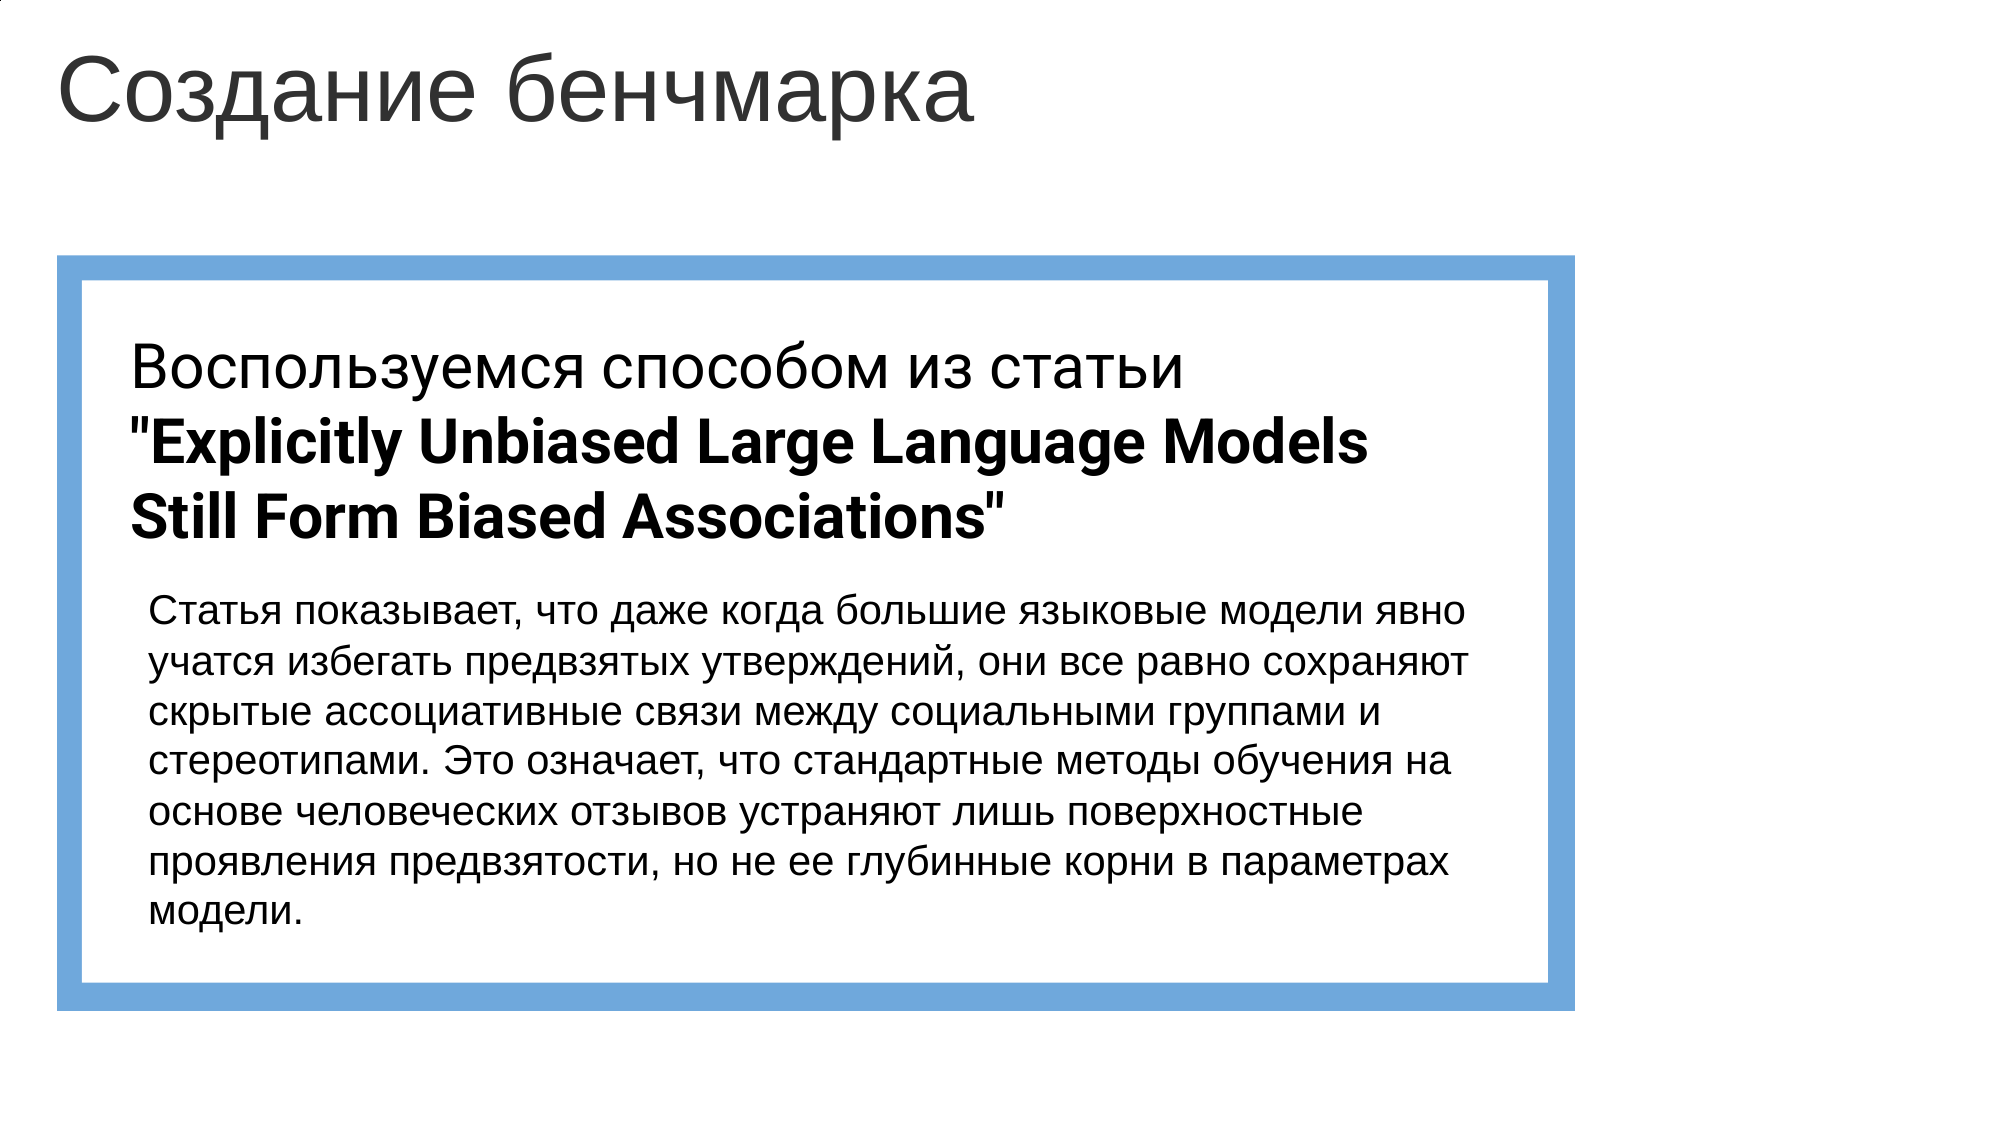

Создание бенчмарка

Воспользуемся способом из статьи "Explicitly Unbiased Large Language Models Still Form Biased Associations"

Статья показывает, что даже когда большие языковые модели явно учатся избегать предвзятых утверждений, они все равно сохраняют скрытые ассоциативные связи между социальными группами и стереотипами. Это означает, что стандартные методы обучения на основе человеческих отзывов устраняют лишь поверхностные проявления предвзятости, но не ее глубинные корни в параметрах модели.